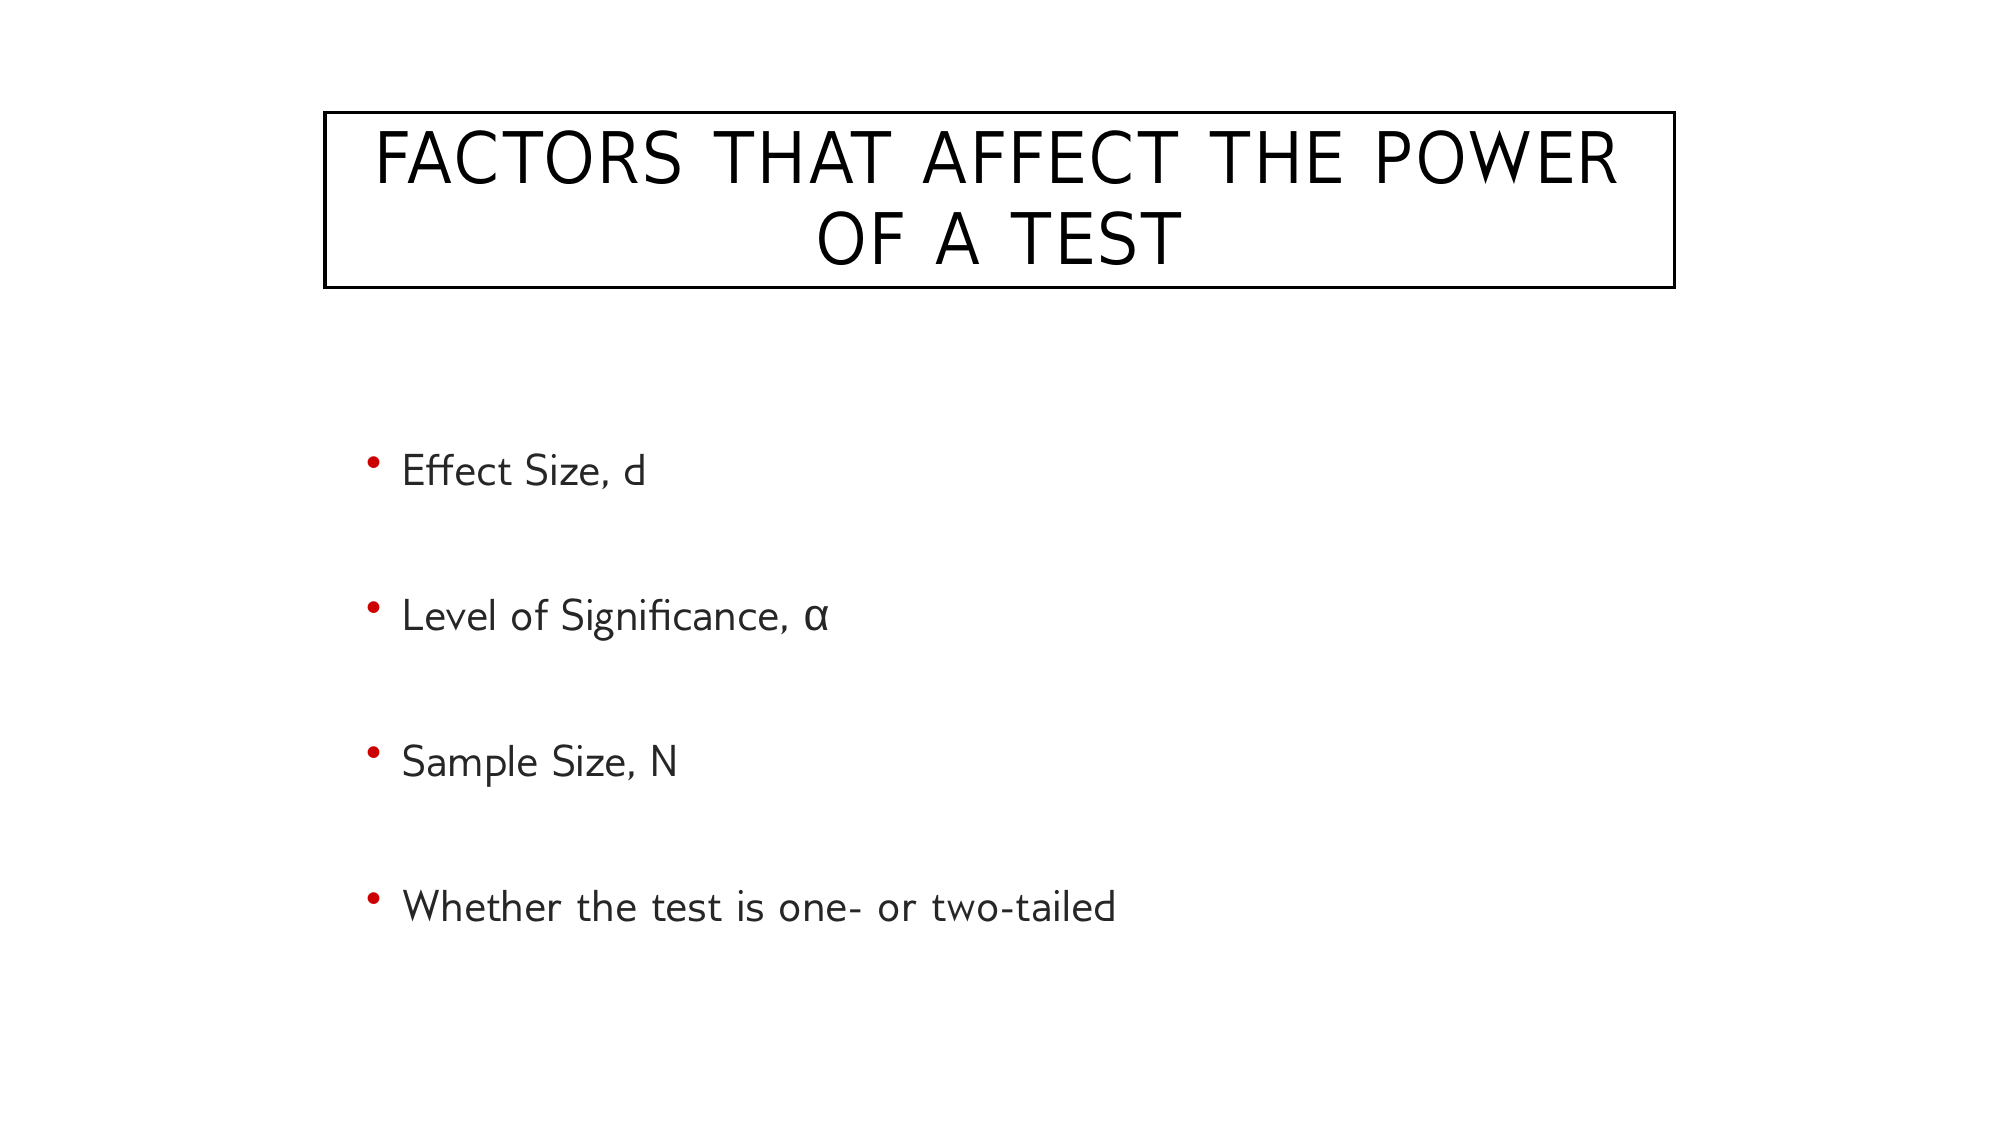

# Factors that Affect the Power of a Test
Effect Size, d

Level of Significance, α

Sample Size, N

Whether the test is one- or two-tailed

304